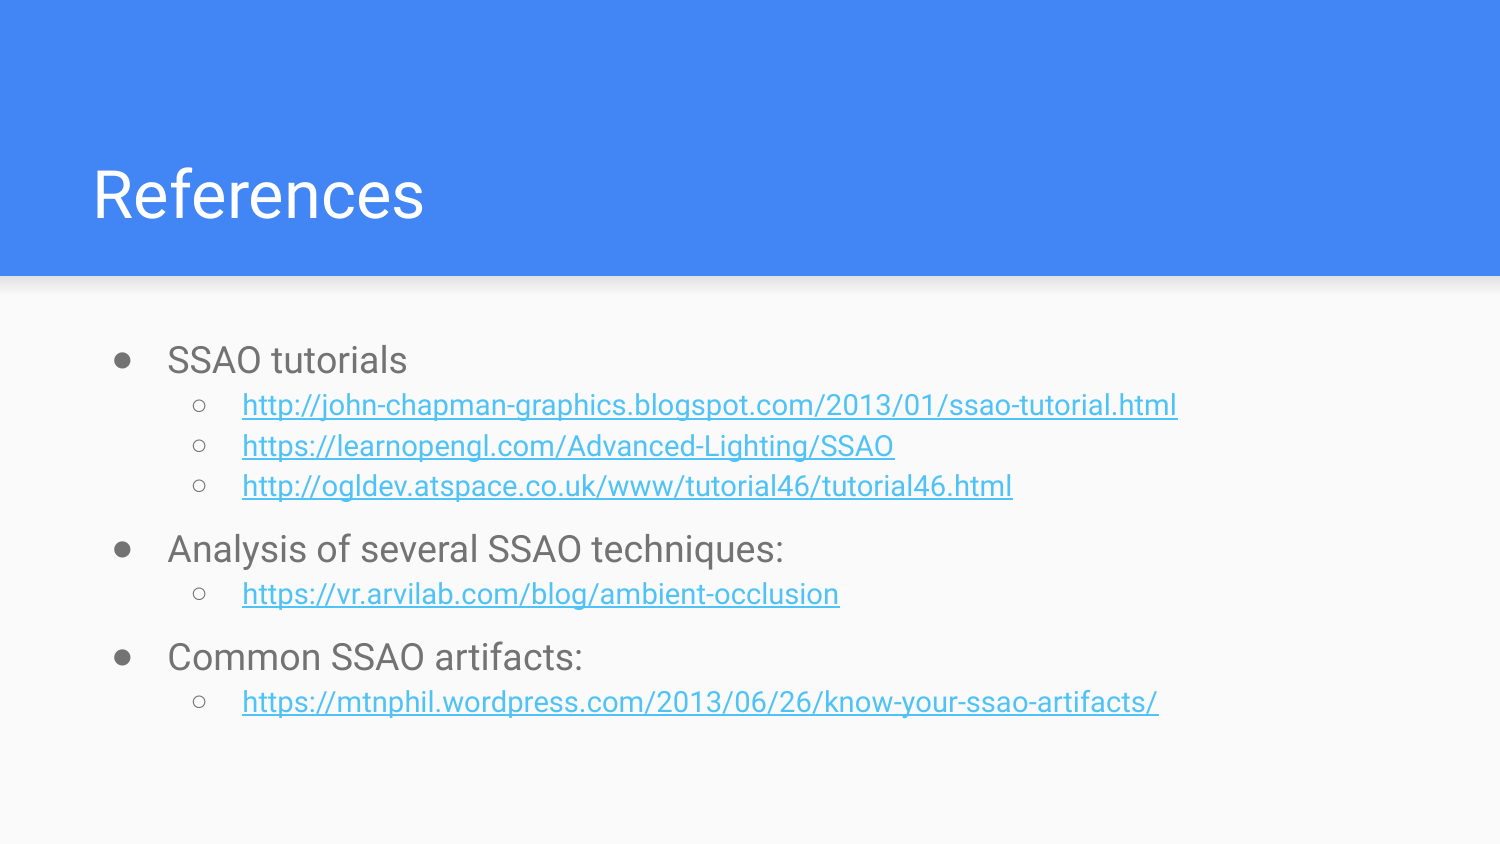

# References
SSAO tutorials
http://john-chapman-graphics.blogspot.com/2013/01/ssao-tutorial.html
https://learnopengl.com/Advanced-Lighting/SSAO
http://ogldev.atspace.co.uk/www/tutorial46/tutorial46.html
Analysis of several SSAO techniques:
https://vr.arvilab.com/blog/ambient-occlusion
Common SSAO artifacts:
https://mtnphil.wordpress.com/2013/06/26/know-your-ssao-artifacts/